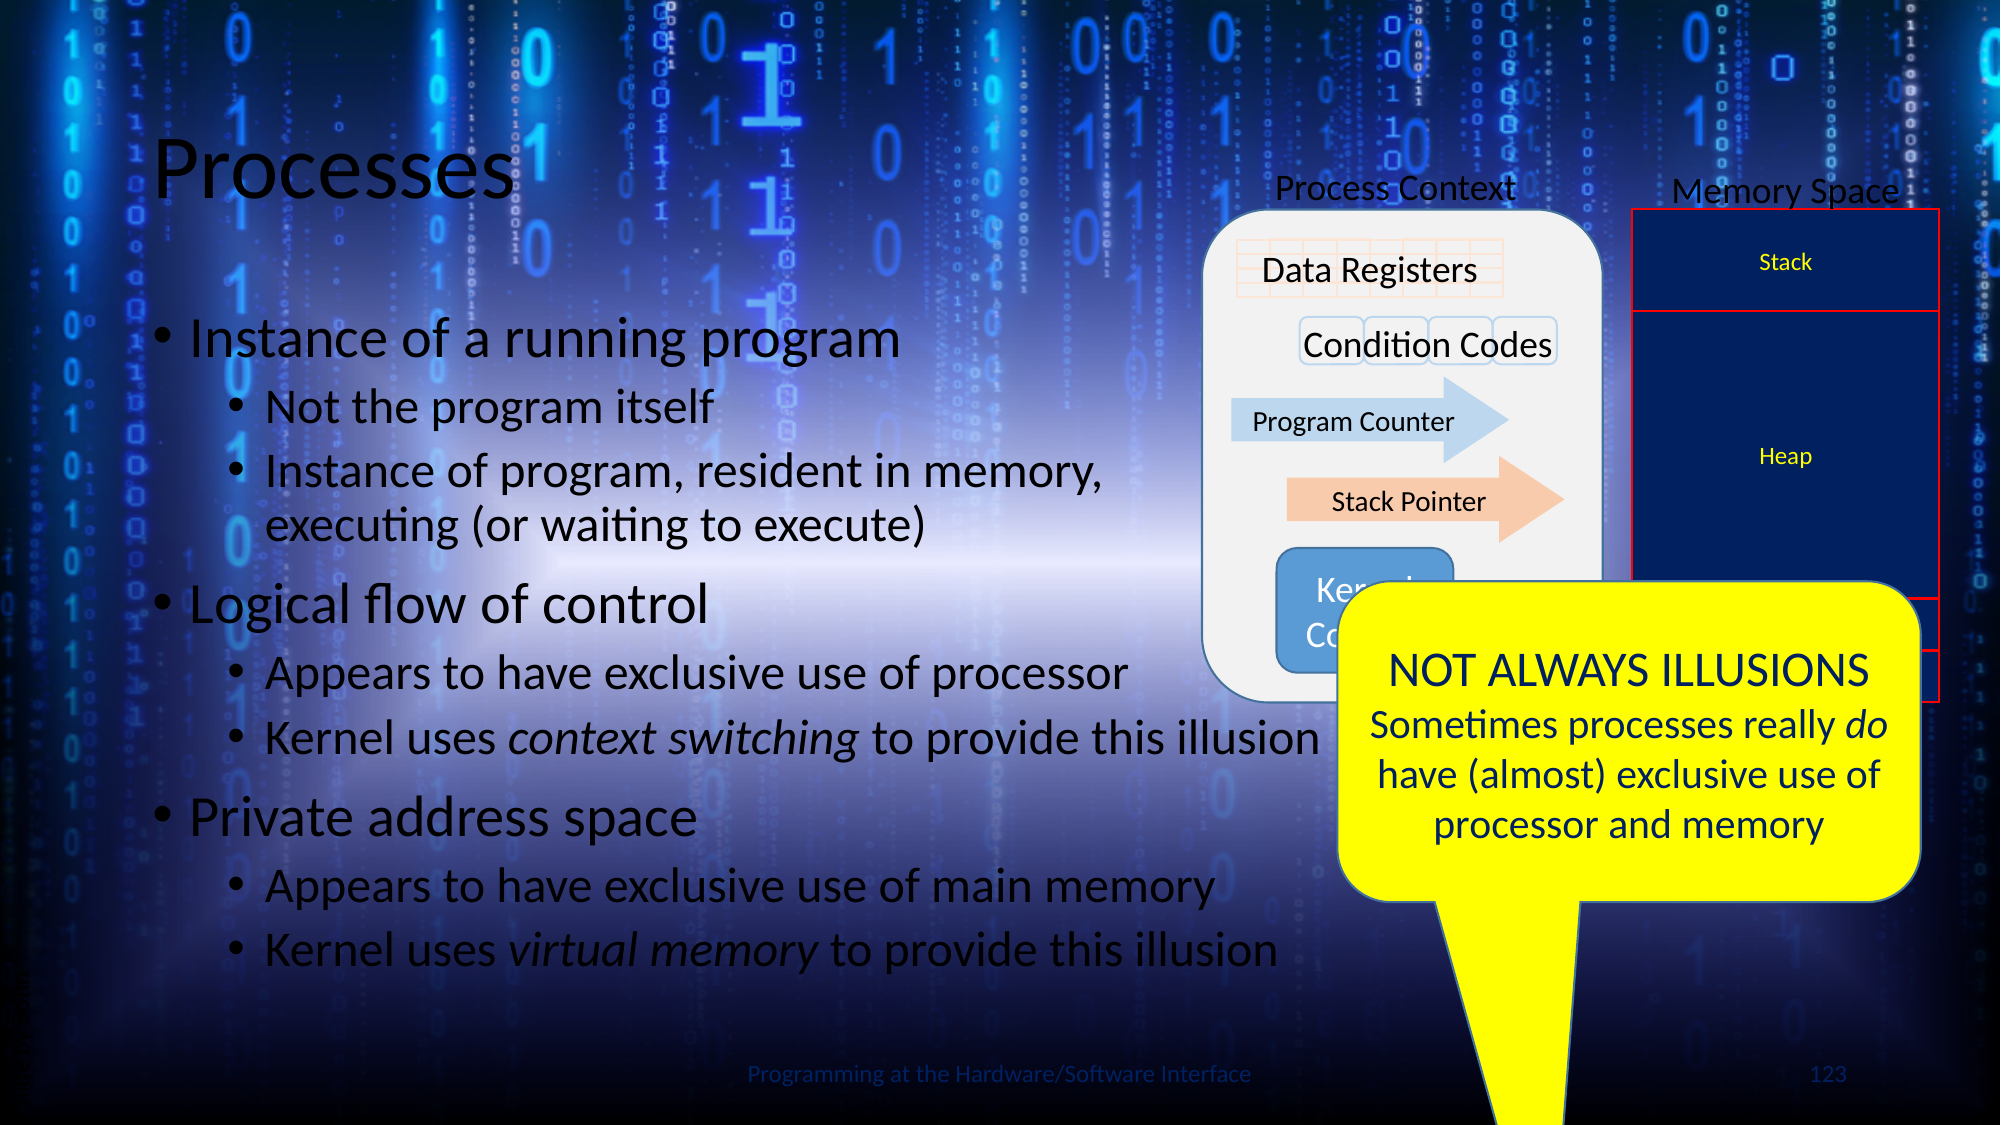

# Processes
Process Context
Memory Space
Stack
Heap
Executable code
Header information
and constants

Data Registers

Condition Codes

Program Counter
Stack Pointer
Kernel Context
Instance of a running program
Not the program itself
Instance of program, resident in memory,
executing (or waiting to execute)
Logical flow of control
Appears to have exclusive use of processor
Kernel uses context switching to provide this illusion
Private address space
Appears to have exclusive use of main memory
Kernel uses virtual memory to provide this illusion
NOT ALWAYS ILLUSIONS
Sometimes processes really do have (almost) exclusive use of processor and memory
Slide by Bohn
Programming at the Hardware/Software Interface
123